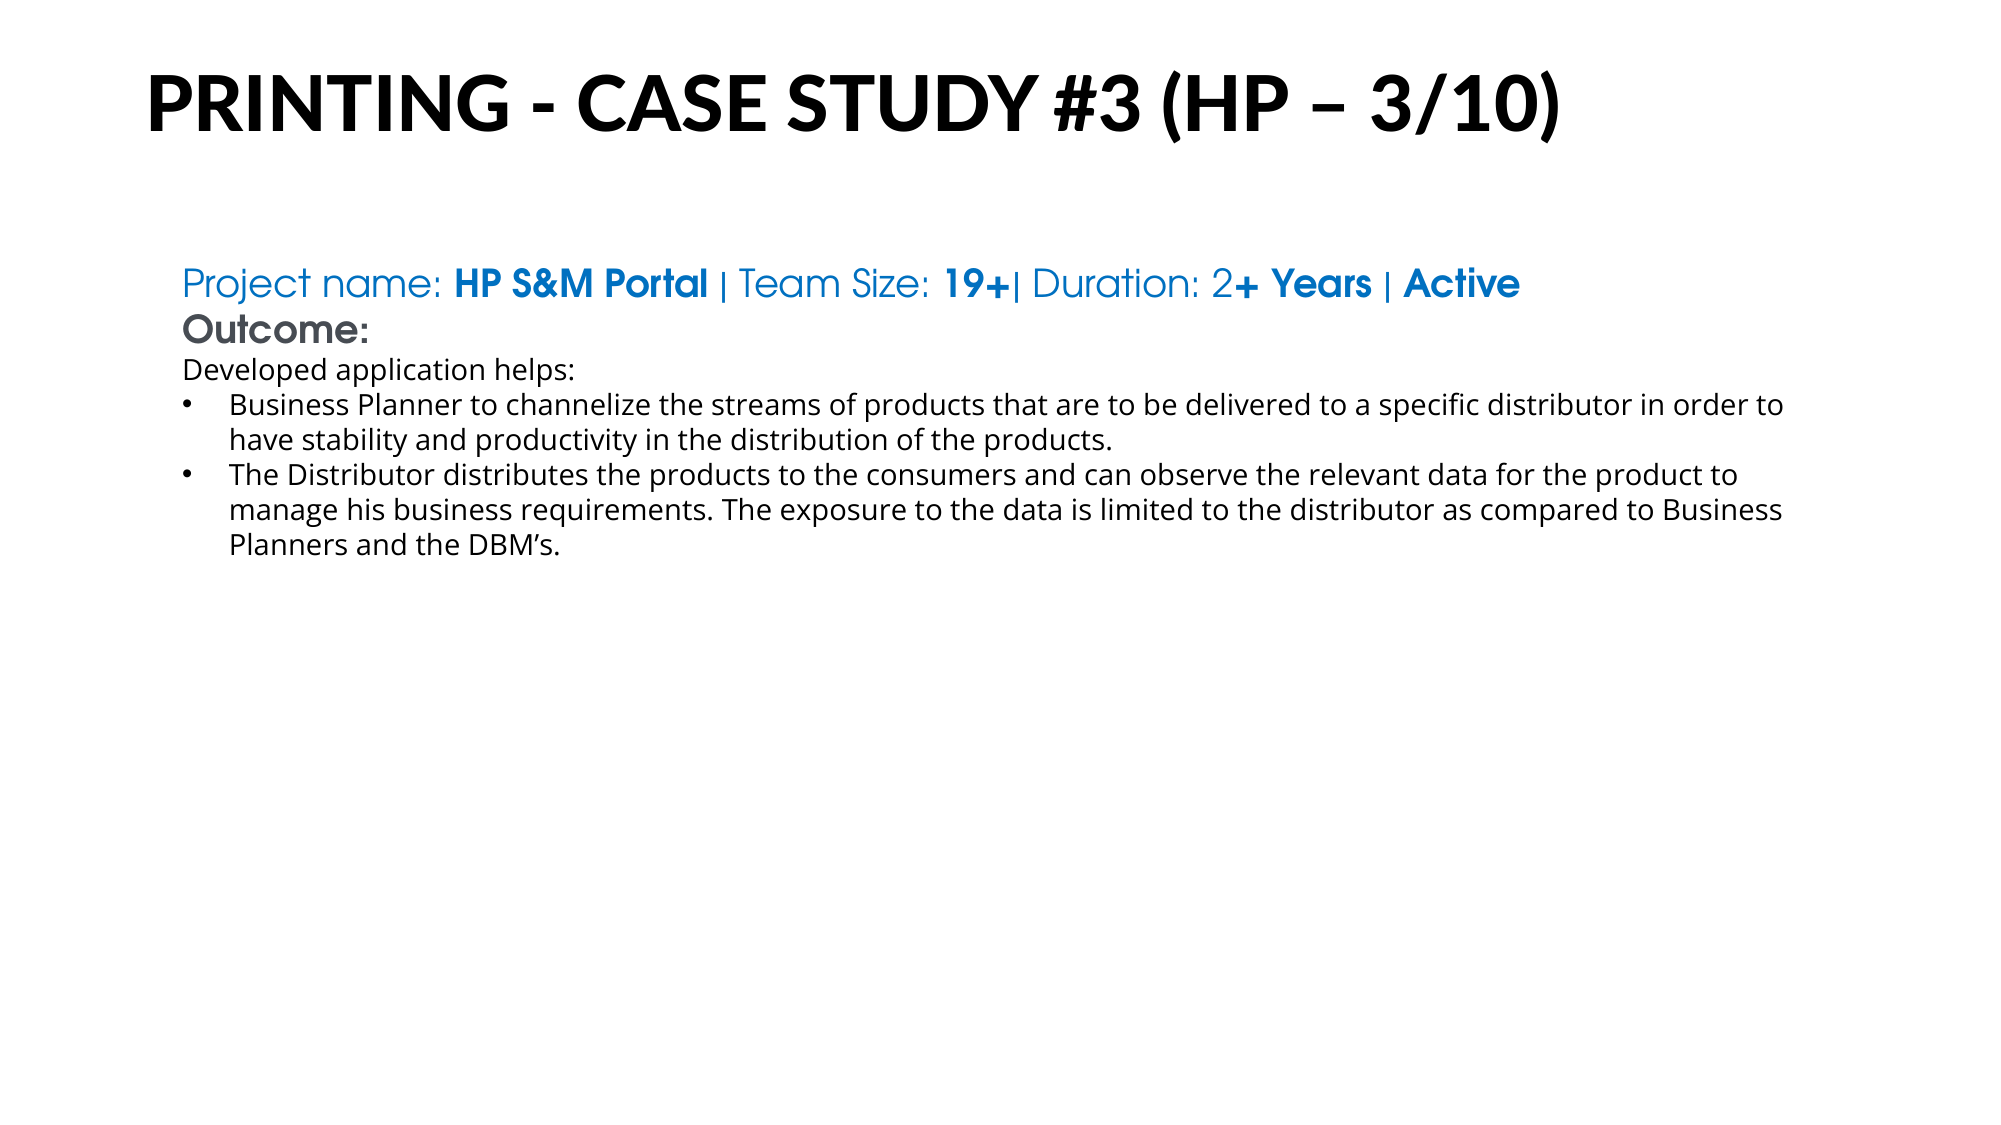

# PRINTING - CASE STUDY #3 (HP – 3/10)
Project name: HP S&M Portal | Team Size: 19+| Duration: 2+ Years | Active
Outcome:
Developed application helps:
Business Planner to channelize the streams of products that are to be delivered to a specific distributor in order to have stability and productivity in the distribution of the products.
The Distributor distributes the products to the consumers and can observe the relevant data for the product to manage his business requirements. The exposure to the data is limited to the distributor as compared to Business Planners and the DBM’s.